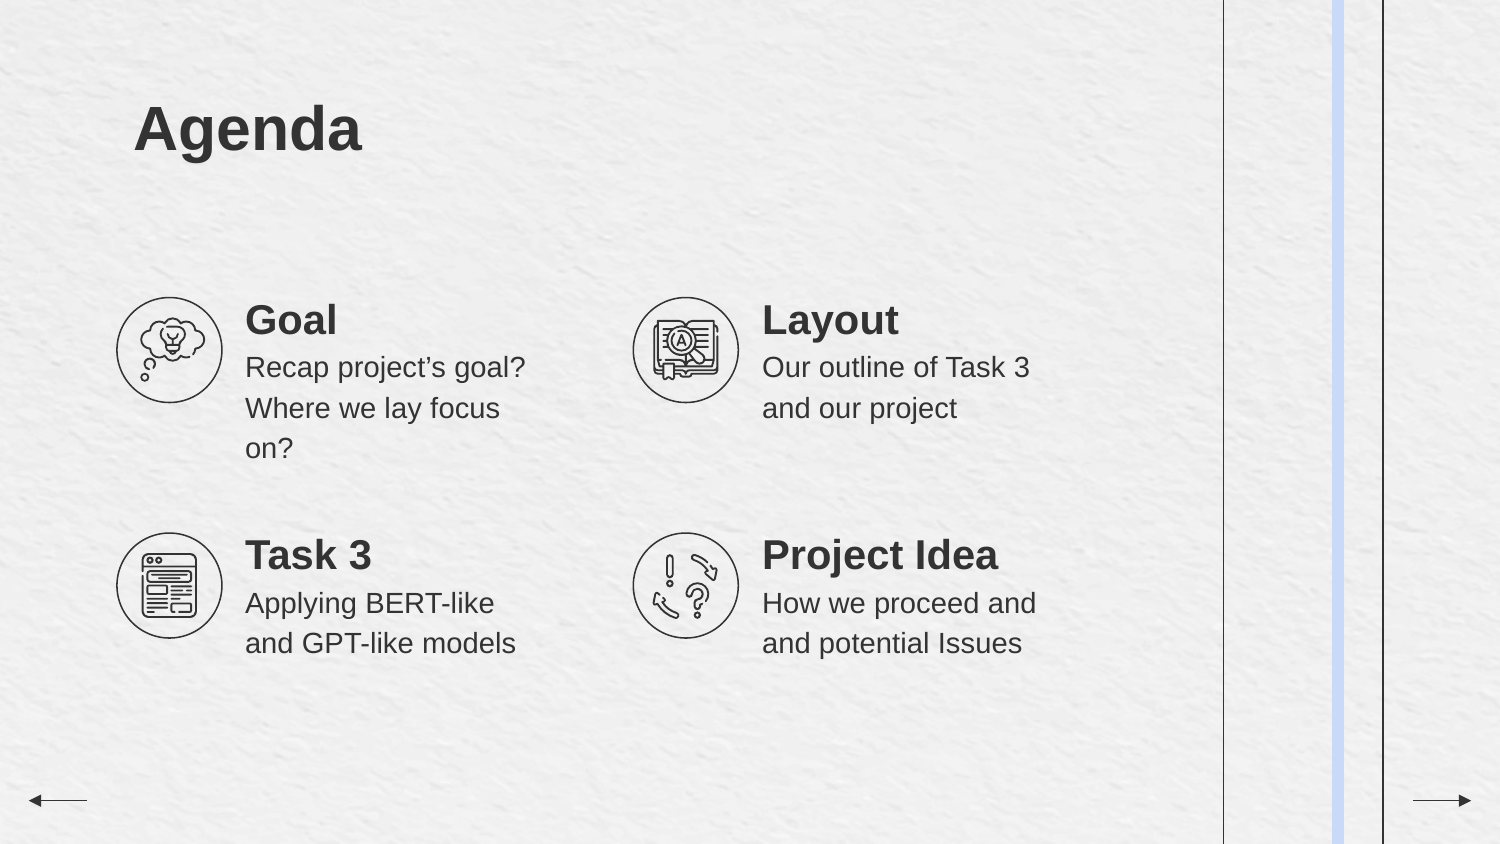

# Agenda
Goal
Layout

Recap project’s goal? Where we lay focus on?

Our outline of Task 3 and our project
Task 3
Project Idea

Applying BERT-like and GPT-like models
How we proceed and and potential Issues